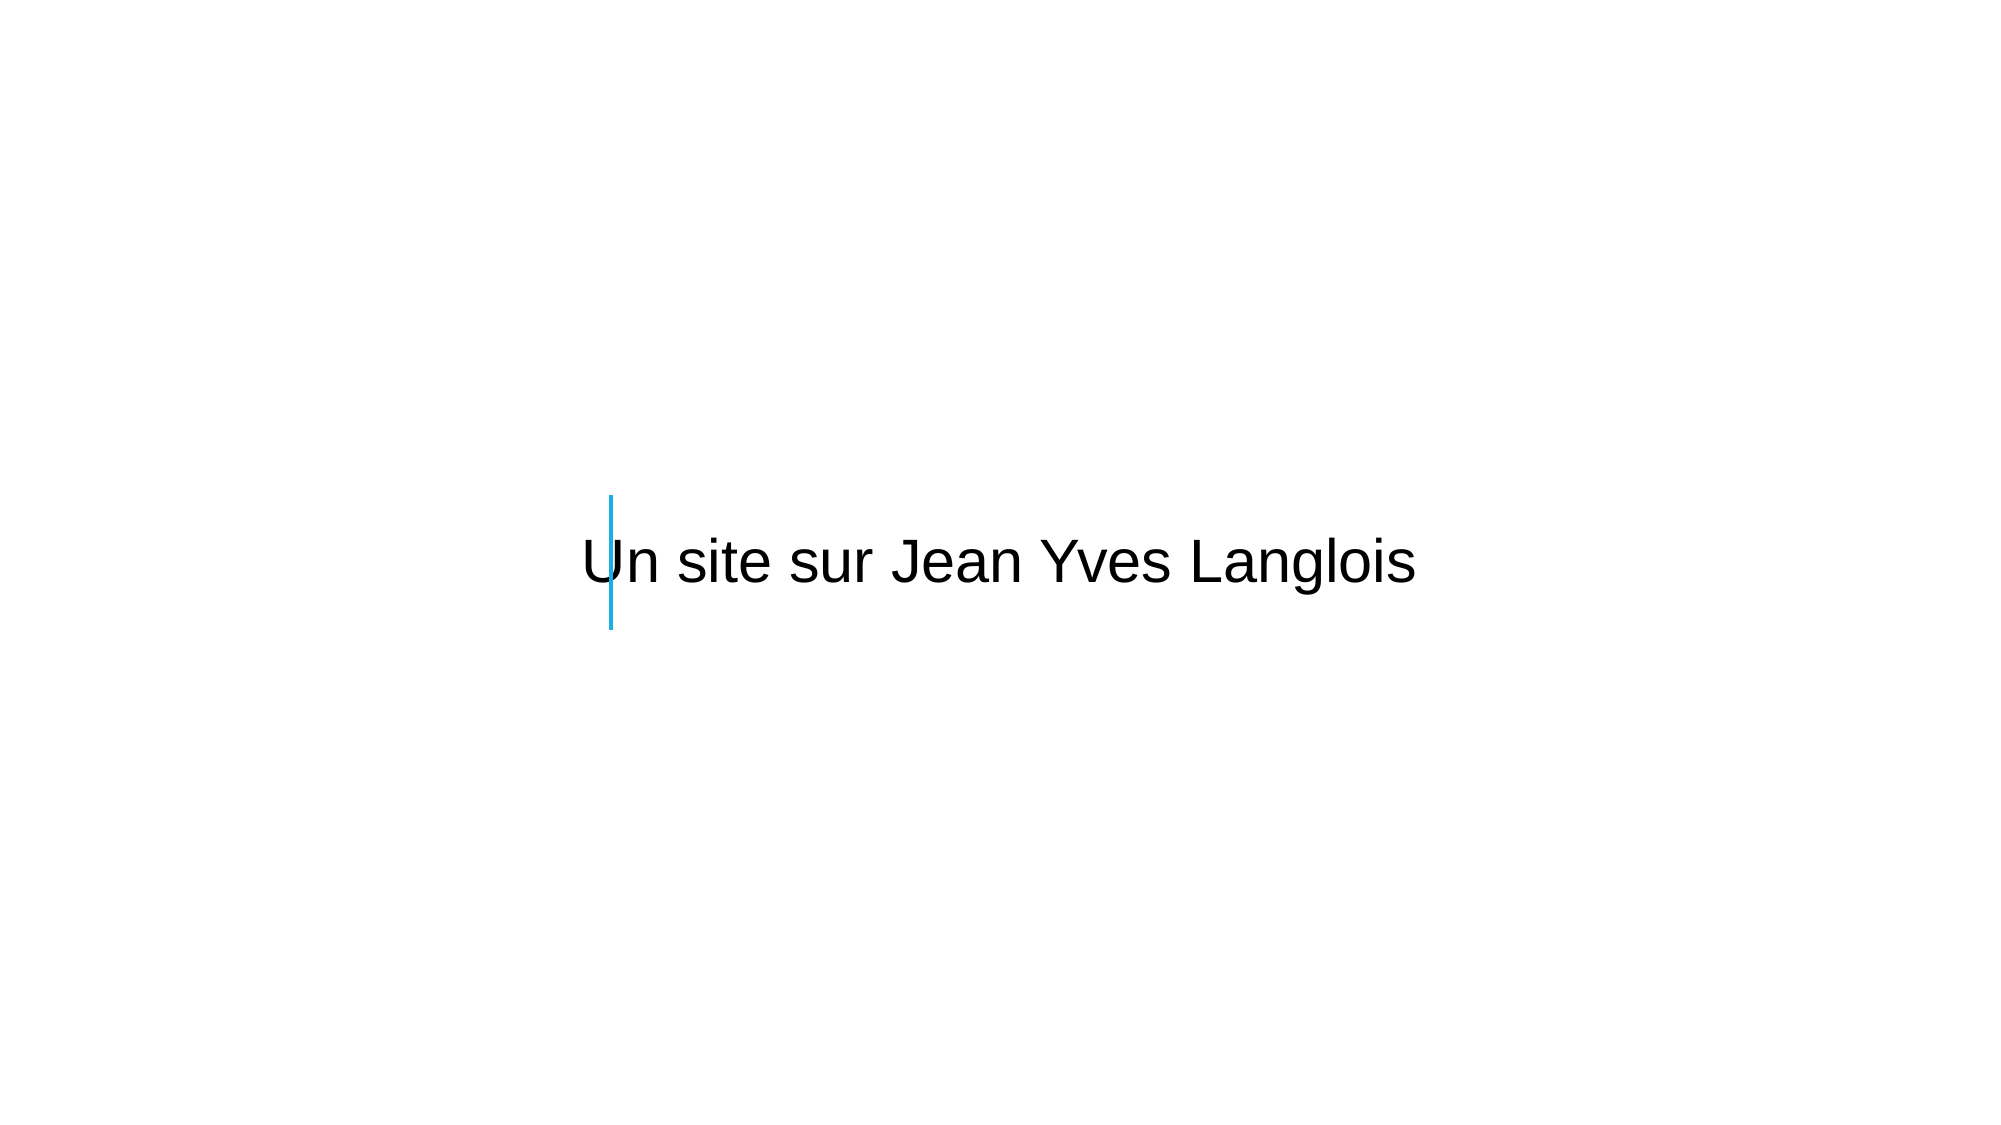

# Un site sur Jean Yves Langlois